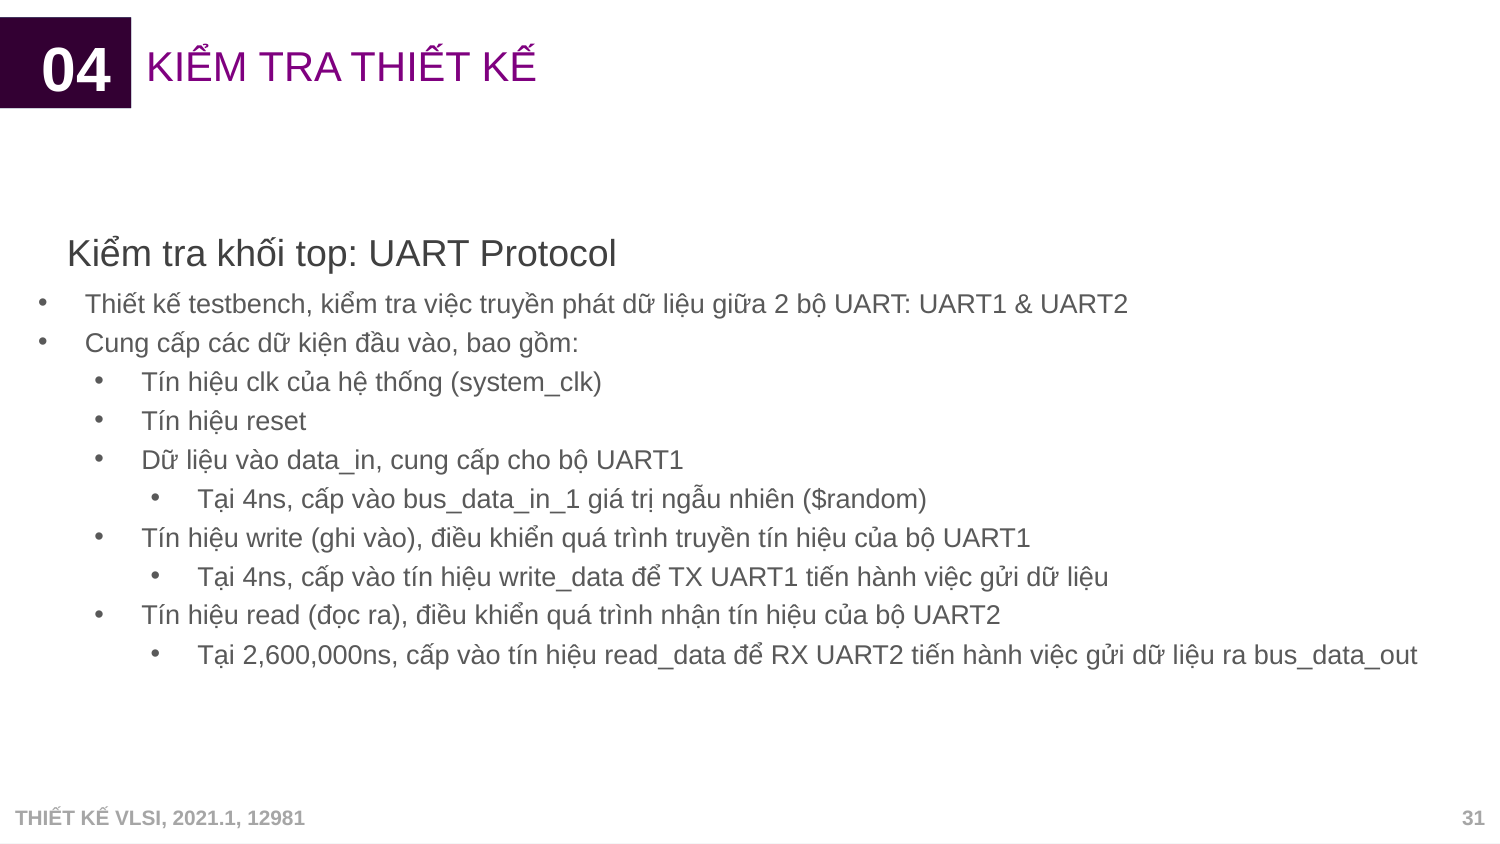

04

# KIỂM TRA THIẾT KẾ
Kiểm tra khối top: UART Protocol
Thiết kế testbench, kiểm tra việc truyền phát dữ liệu giữa 2 bộ UART: UART1 & UART2
Cung cấp các dữ kiện đầu vào, bao gồm:
Tín hiệu clk của hệ thống (system_clk)
Tín hiệu reset
Dữ liệu vào data_in, cung cấp cho bộ UART1
Tại 4ns, cấp vào bus_data_in_1 giá trị ngẫu nhiên ($random)
Tín hiệu write (ghi vào), điều khiển quá trình truyền tín hiệu của bộ UART1
Tại 4ns, cấp vào tín hiệu write_data để TX UART1 tiến hành việc gửi dữ liệu
Tín hiệu read (đọc ra), điều khiển quá trình nhận tín hiệu của bộ UART2
Tại 2,600,000ns, cấp vào tín hiệu read_data để RX UART2 tiến hành việc gửi dữ liệu ra bus_data_out
31
THIẾT KẾ VLSI, 2021.1, 12981